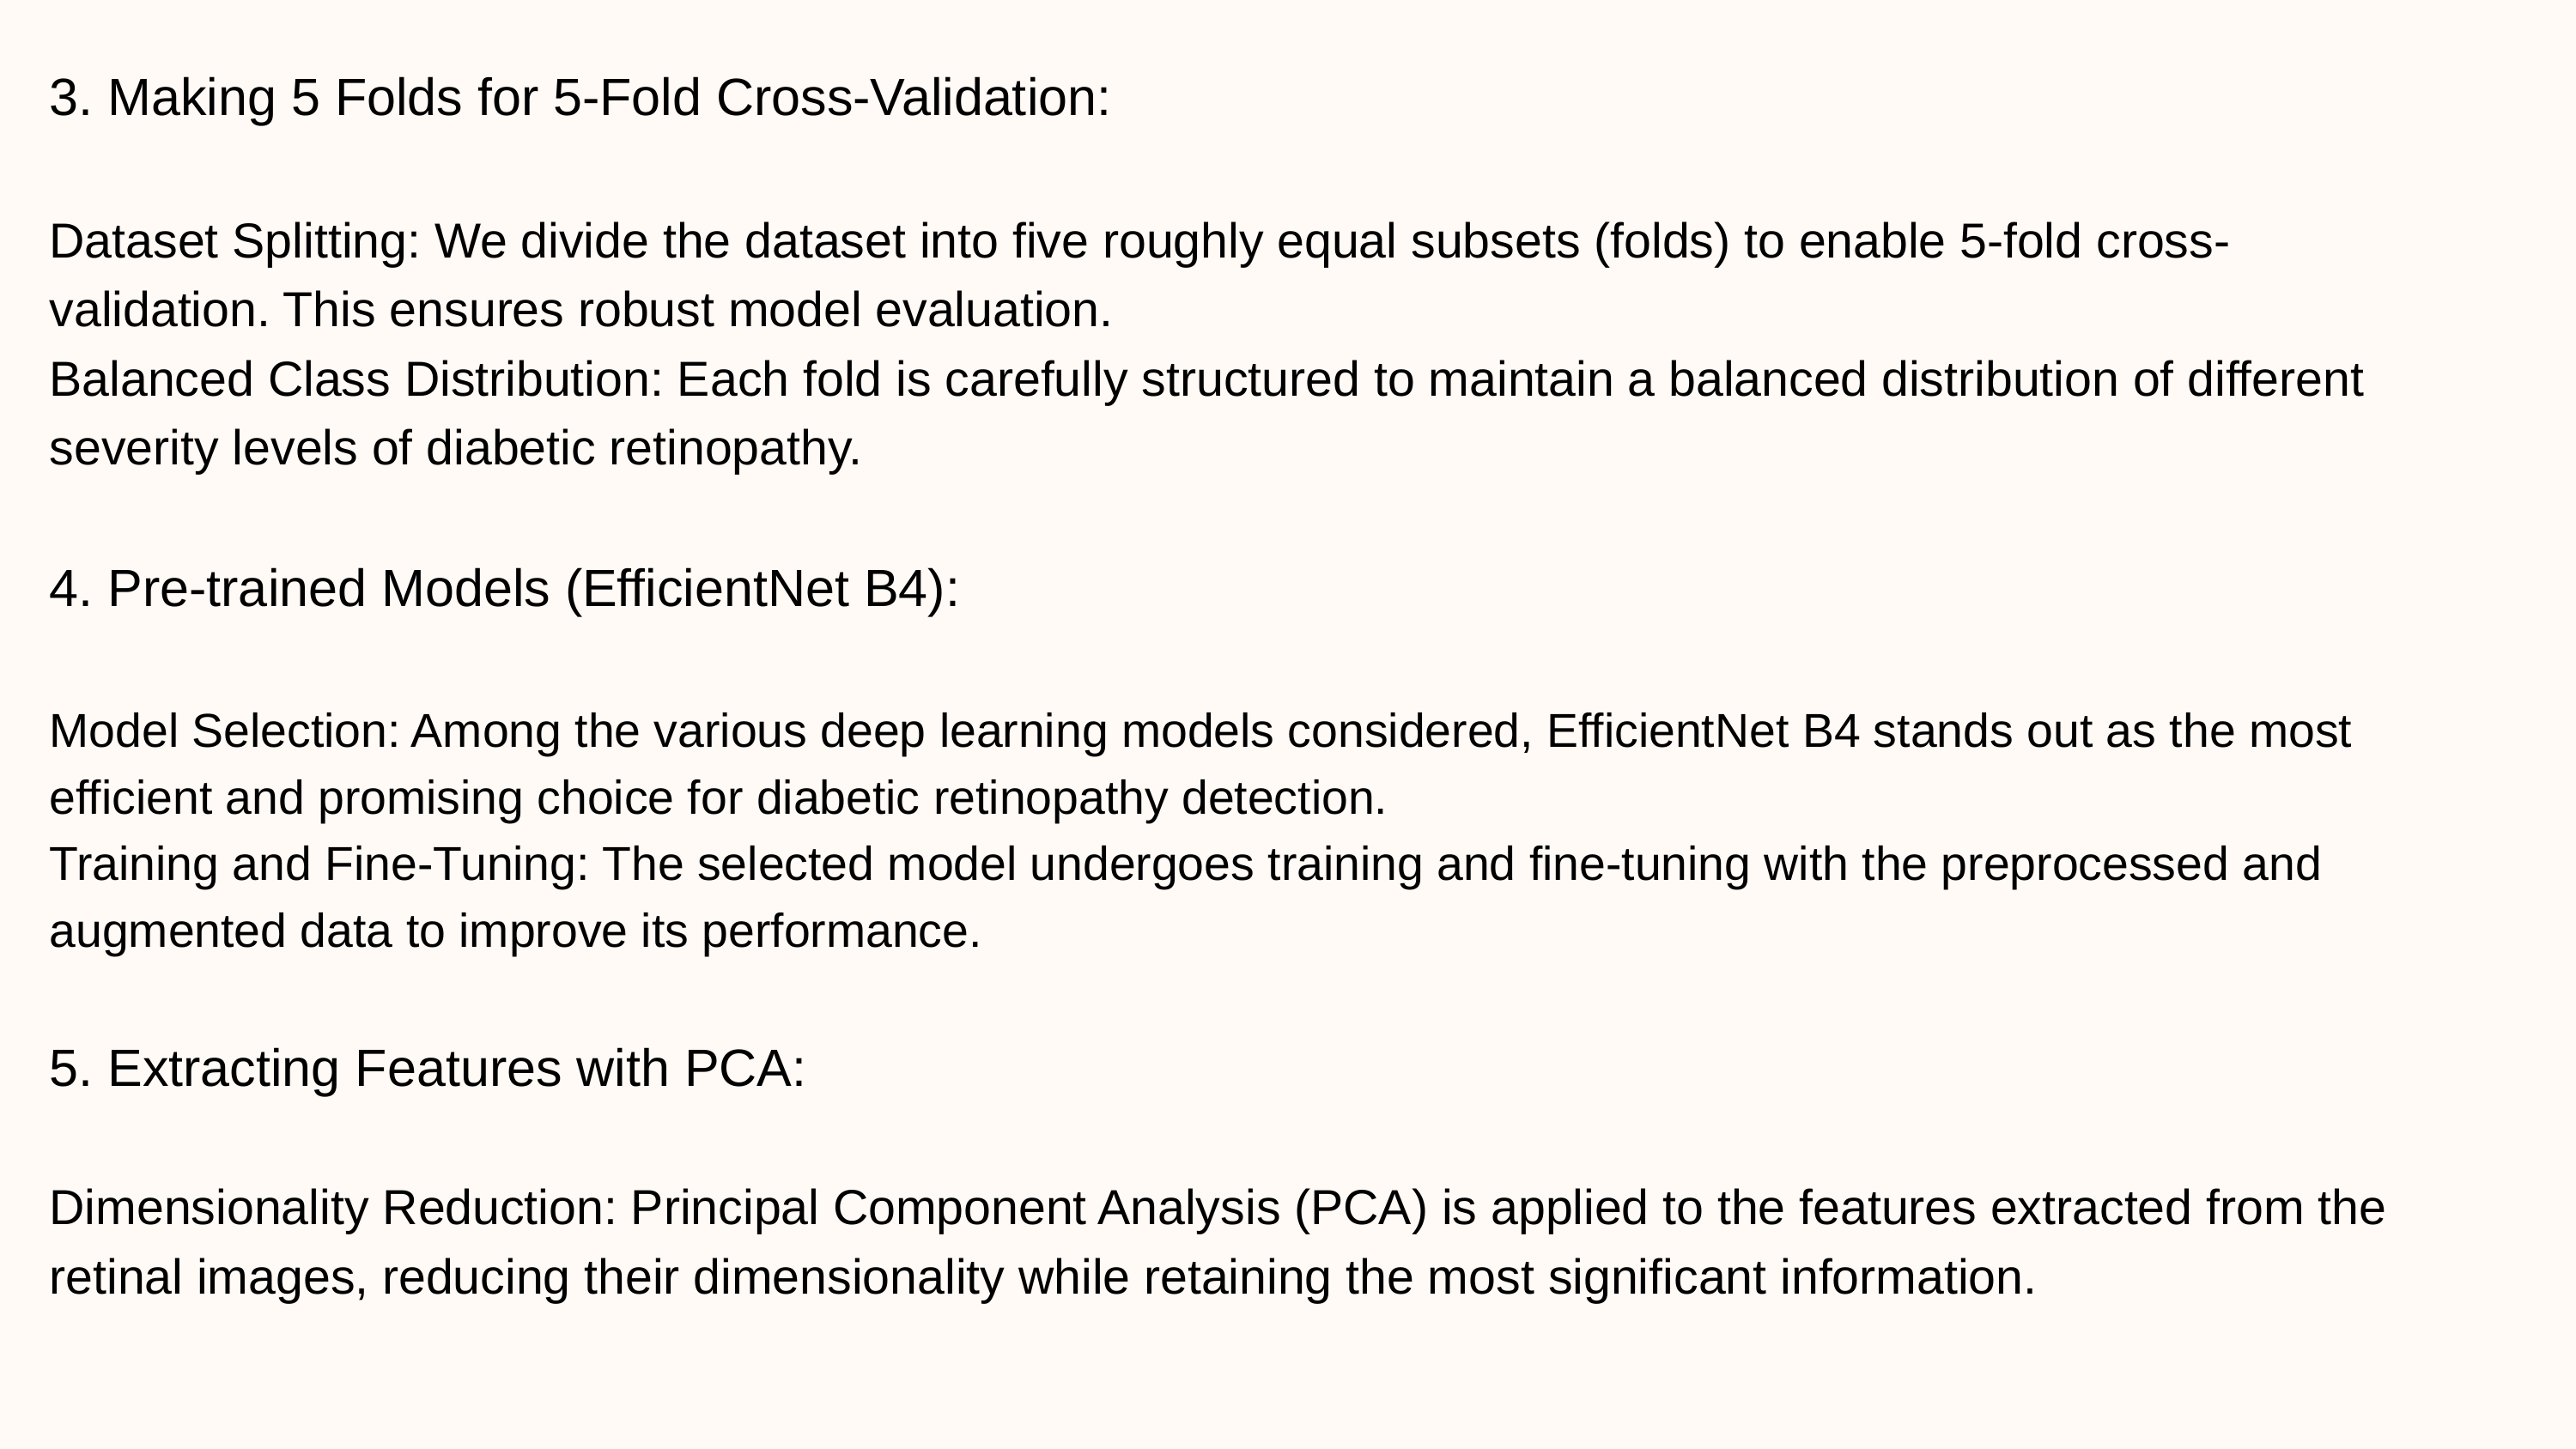

3. Making 5 Folds for 5-Fold Cross-Validation:

Dataset Splitting: We divide the dataset into five roughly equal subsets (folds) to enable 5-fold cross-validation. This ensures robust model evaluation.
Balanced Class Distribution: Each fold is carefully structured to maintain a balanced distribution of different severity levels of diabetic retinopathy.

4. Pre-trained Models (EfficientNet B4):

Model Selection: Among the various deep learning models considered, EfficientNet B4 stands out as the most efficient and promising choice for diabetic retinopathy detection.
Training and Fine-Tuning: The selected model undergoes training and fine-tuning with the preprocessed and augmented data to improve its performance.

5. Extracting Features with PCA:

Dimensionality Reduction: Principal Component Analysis (PCA) is applied to the features extracted from the retinal images, reducing their dimensionality while retaining the most significant information.